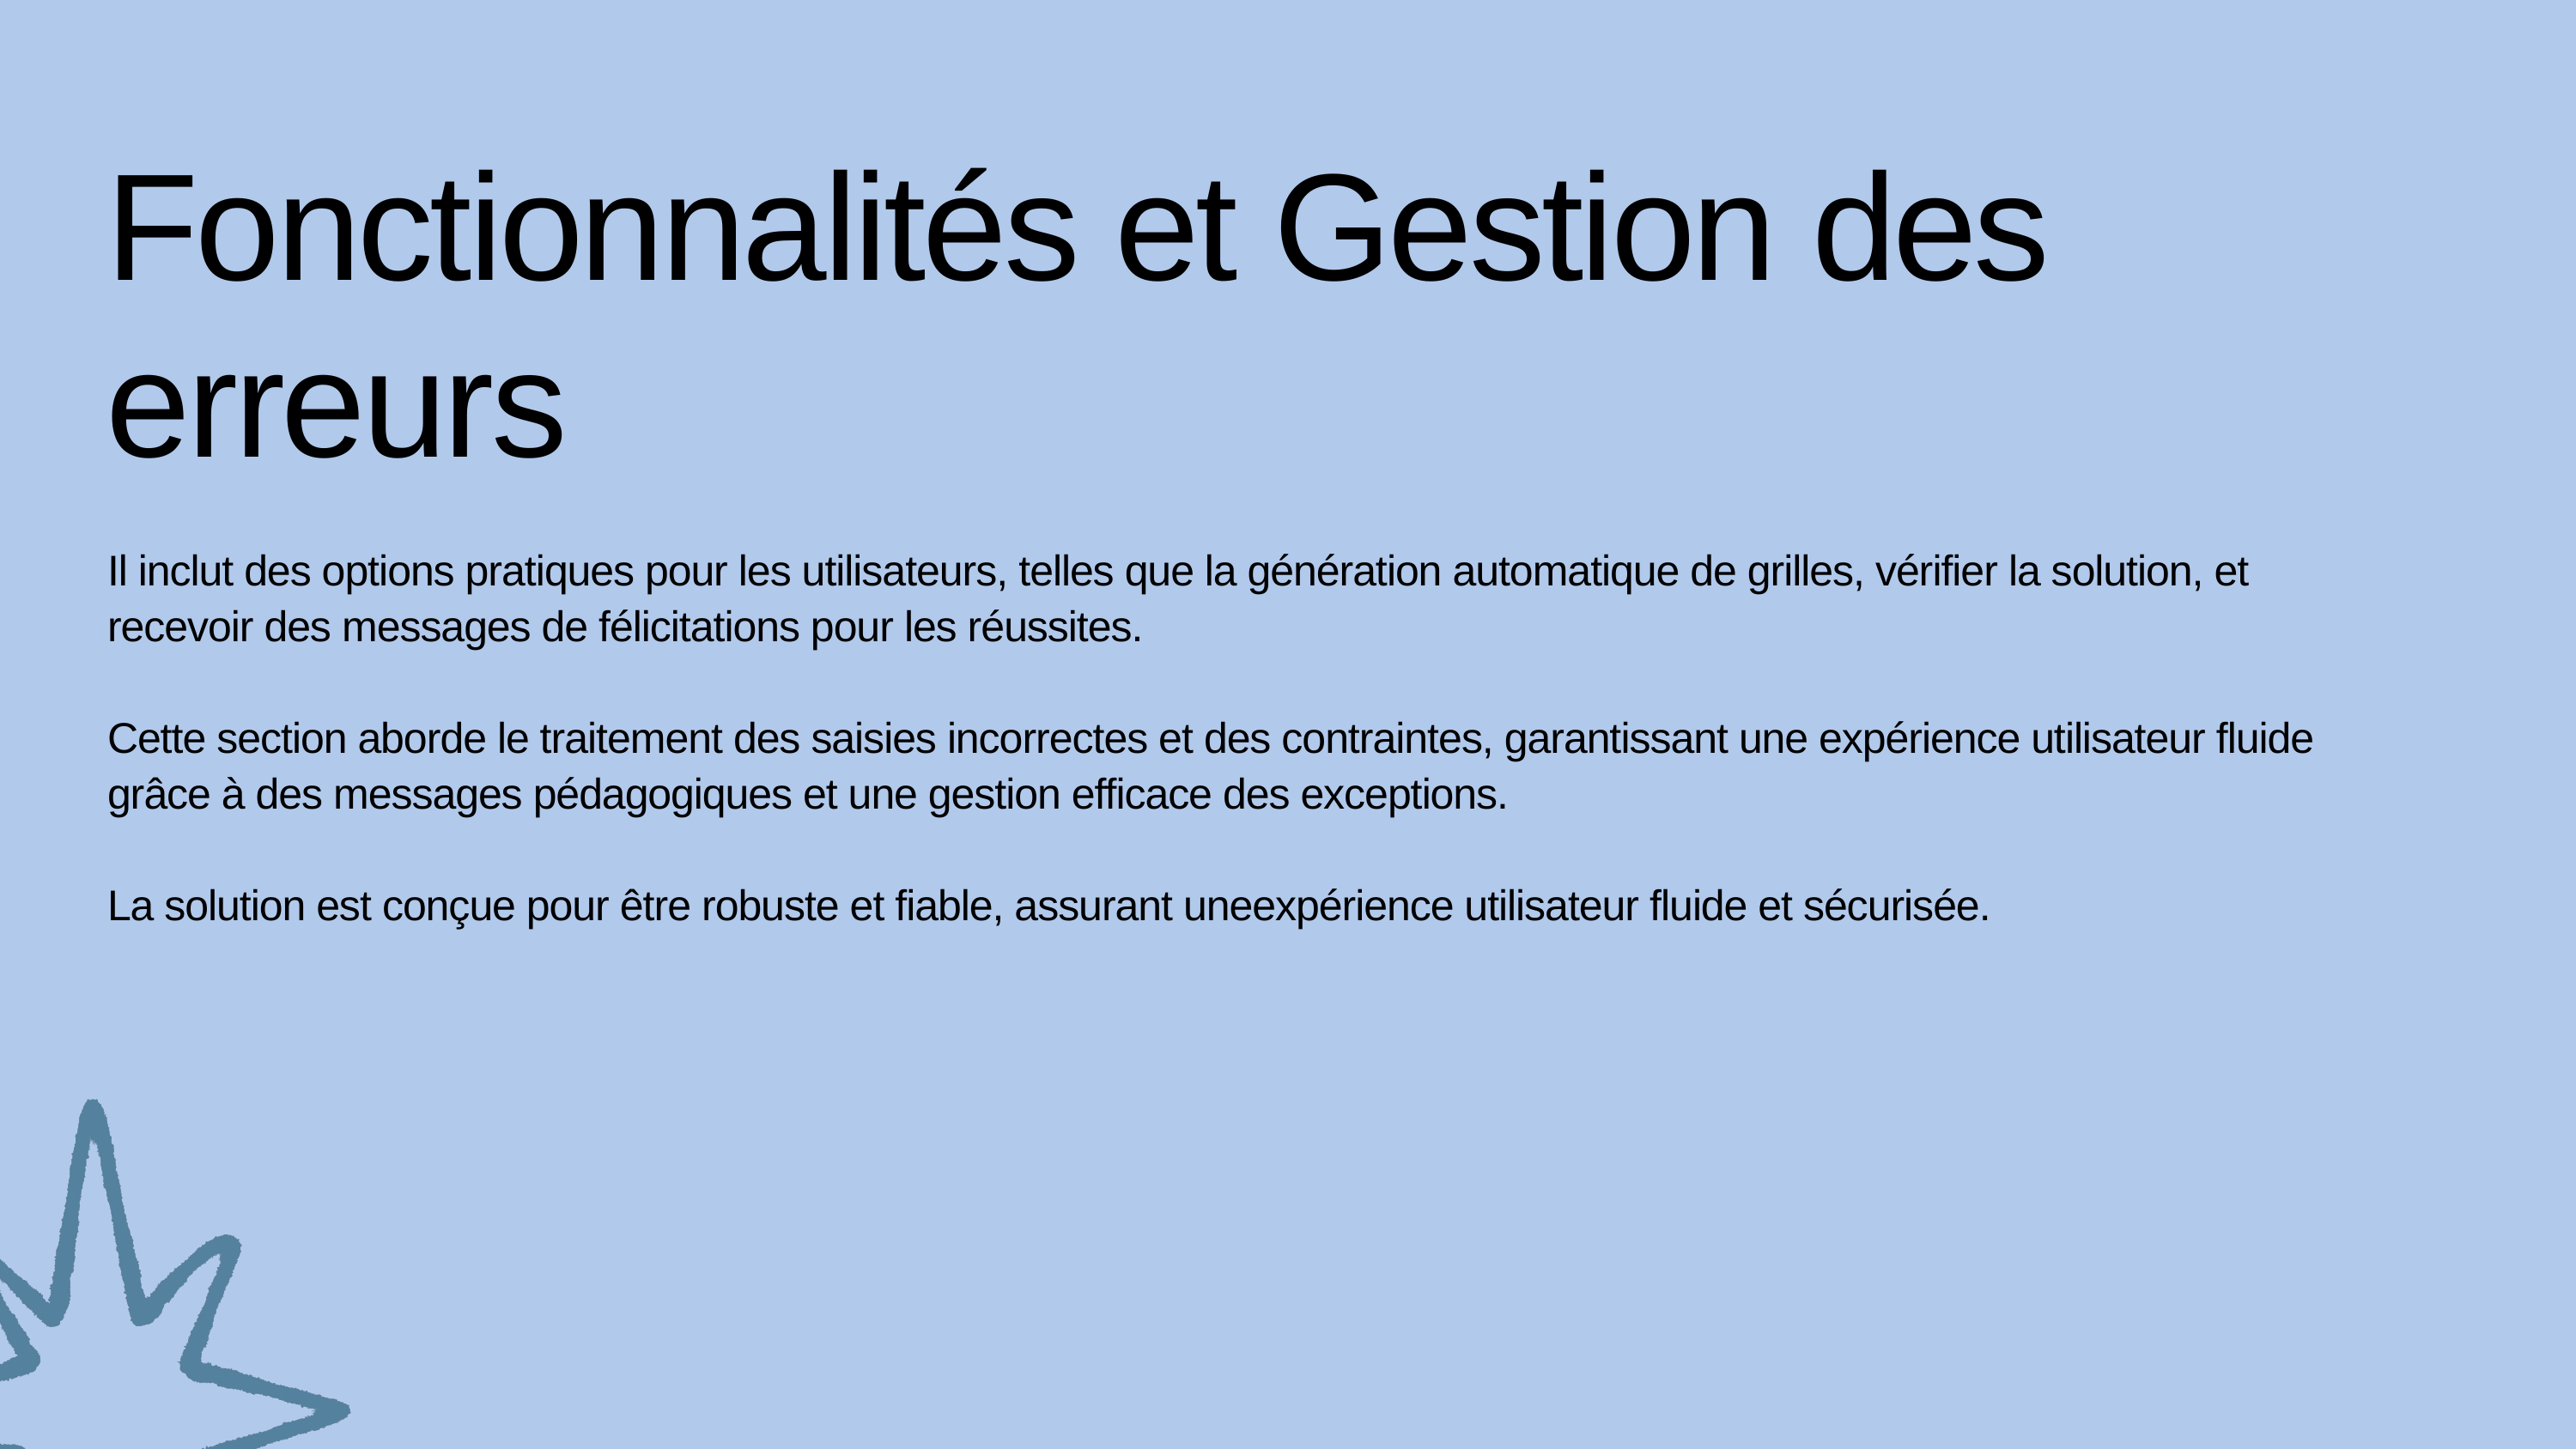

Fonctionnalités et Gestion des erreurs

Il inclut des options pratiques pour les utilisateurs, telles que la génération automatique de grilles, vérifier la solution, et recevoir des messages de félicitations pour les réussites.

Cette section aborde le traitement des saisies incorrectes et des contraintes, garantissant une expérience utilisateur fluide grâce à des messages pédagogiques et une gestion efficace des exceptions.

La solution est conçue pour être robuste et fiable, assurant uneexpérience utilisateur fluide et sécurisée.​